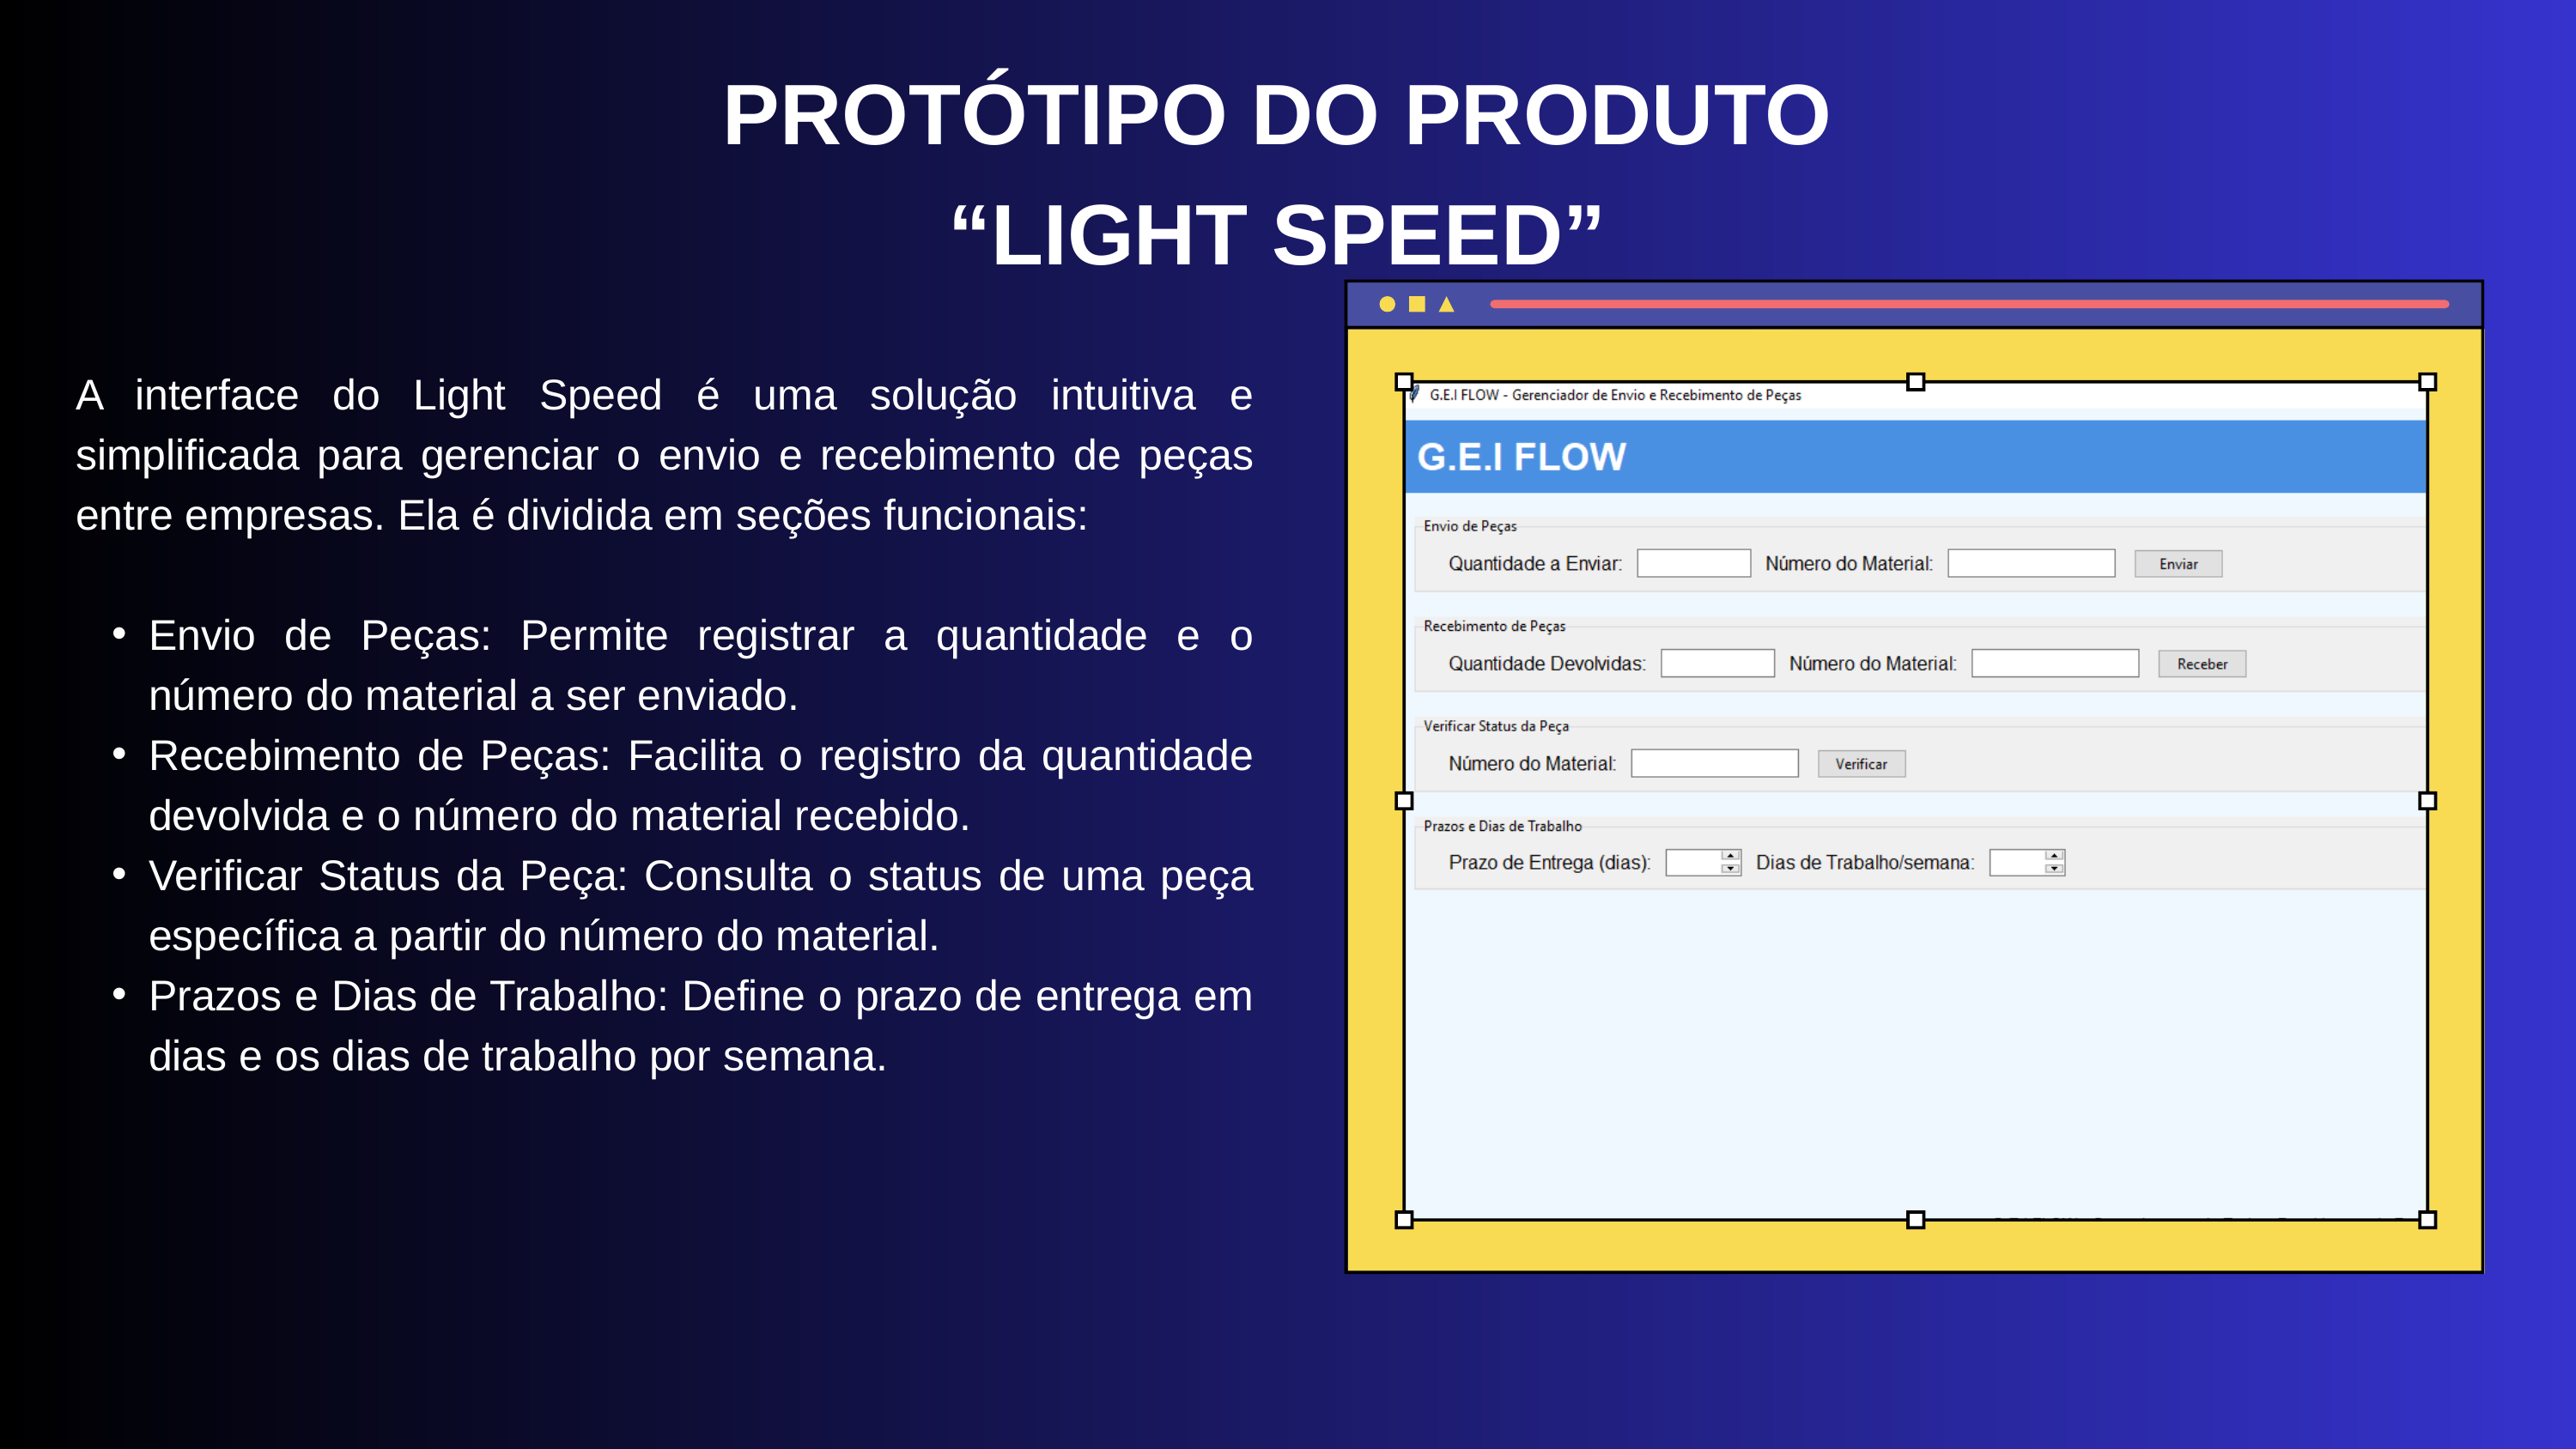

PROTÓTIPO DO PRODUTO “LIGHT SPEED”

A interface do Light Speed é uma solução intuitiva e simplificada para gerenciar o envio e recebimento de peças entre empresas. Ela é dividida em seções funcionais:

Envio de Peças: Permite registrar a quantidade e o número do material a ser enviado.
Recebimento de Peças: Facilita o registro da quantidade devolvida e o número do material recebido.
Verificar Status da Peça: Consulta o status de uma peça específica a partir do número do material.
Prazos e Dias de Trabalho: Define o prazo de entrega em dias e os dias de trabalho por semana.